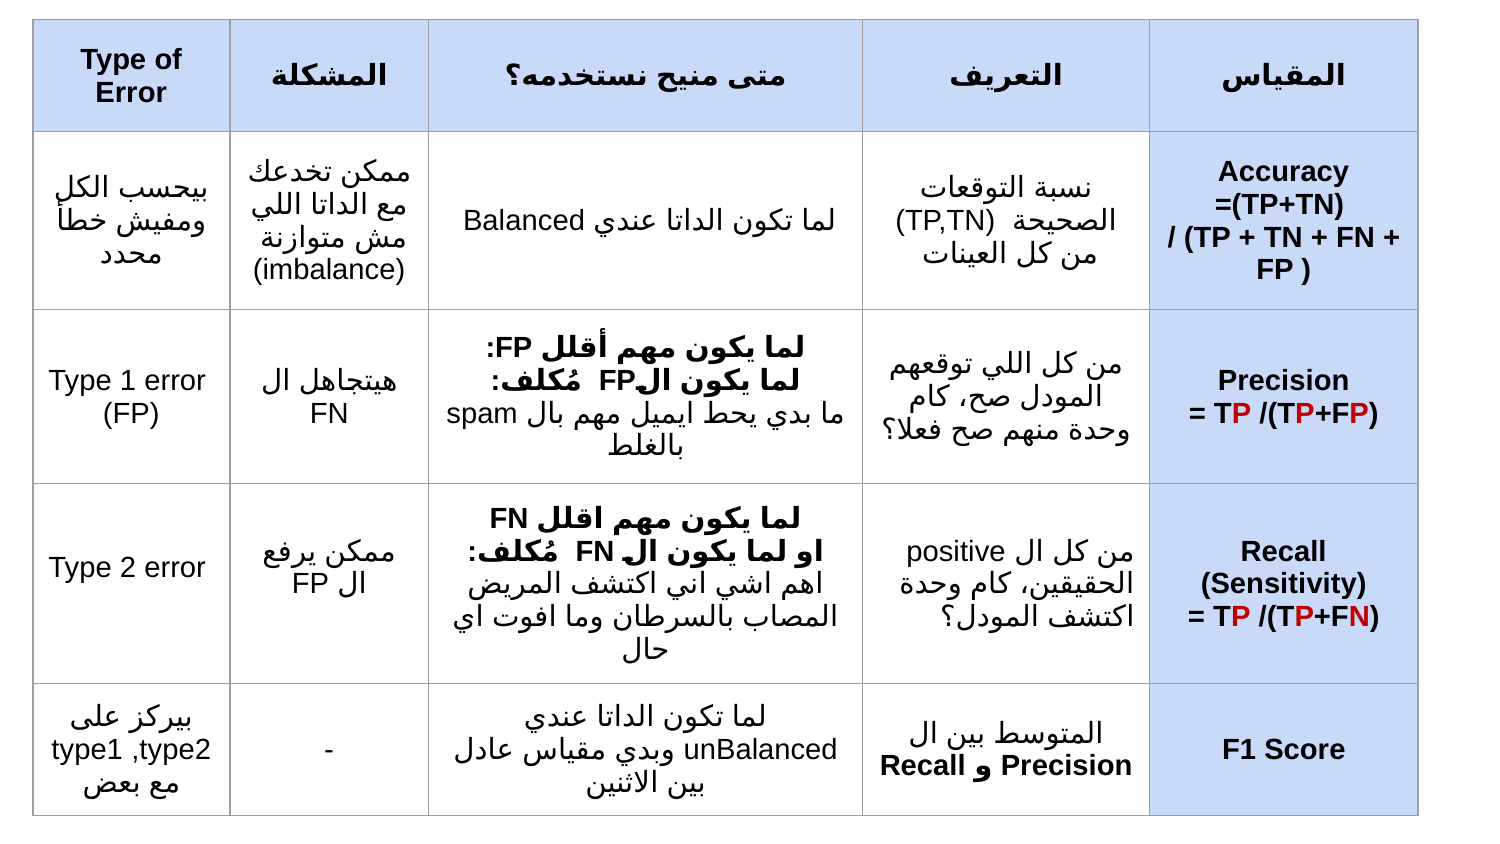

| Type of Error | المشكلة | متى منيح نستخدمه؟ | التعريف | المقياس |
| --- | --- | --- | --- | --- |
| بيحسب الكل ومفيش خطأ محدد | ممكن تخدعك مع الداتا اللي مش متوازنة (imbalance) | لما تكون الداتا عندي Balanced | نسبة التوقعات الصحيحة (TP,TN) من كل العينات | Accuracy =(TP+TN) / (TP + TN + FN + FP ) |
| Type 1 error (FP) | هيتجاهل ال FN | لما يكون مهم أقلل FP: لما يكون الFP مُكلف: ما بدي يحط ايميل مهم بال spam بالغلط | من كل اللي توقعهم المودل صح، كام وحدة منهم صح فعلا؟ | Precision = TP /(TP+FP) |
| Type 2 error | ممكن يرفع ال FP | لما يكون مهم اقلل FN او لما يكون ال FN مُكلف: اهم اشي اني اكتشف المريض المصاب بالسرطان وما افوت اي حال | من كل ال positive الحقيقين، كام وحدة اكتشف المودل؟ | Recall (Sensitivity) = TP /(TP+FN) |
| بيركز على type1 ,type2 مع بعض | - | لما تكون الداتا عندي unBalanced وبدي مقياس عادل بين الاثنين | المتوسط بين ال Precision و Recall | F1 Score |